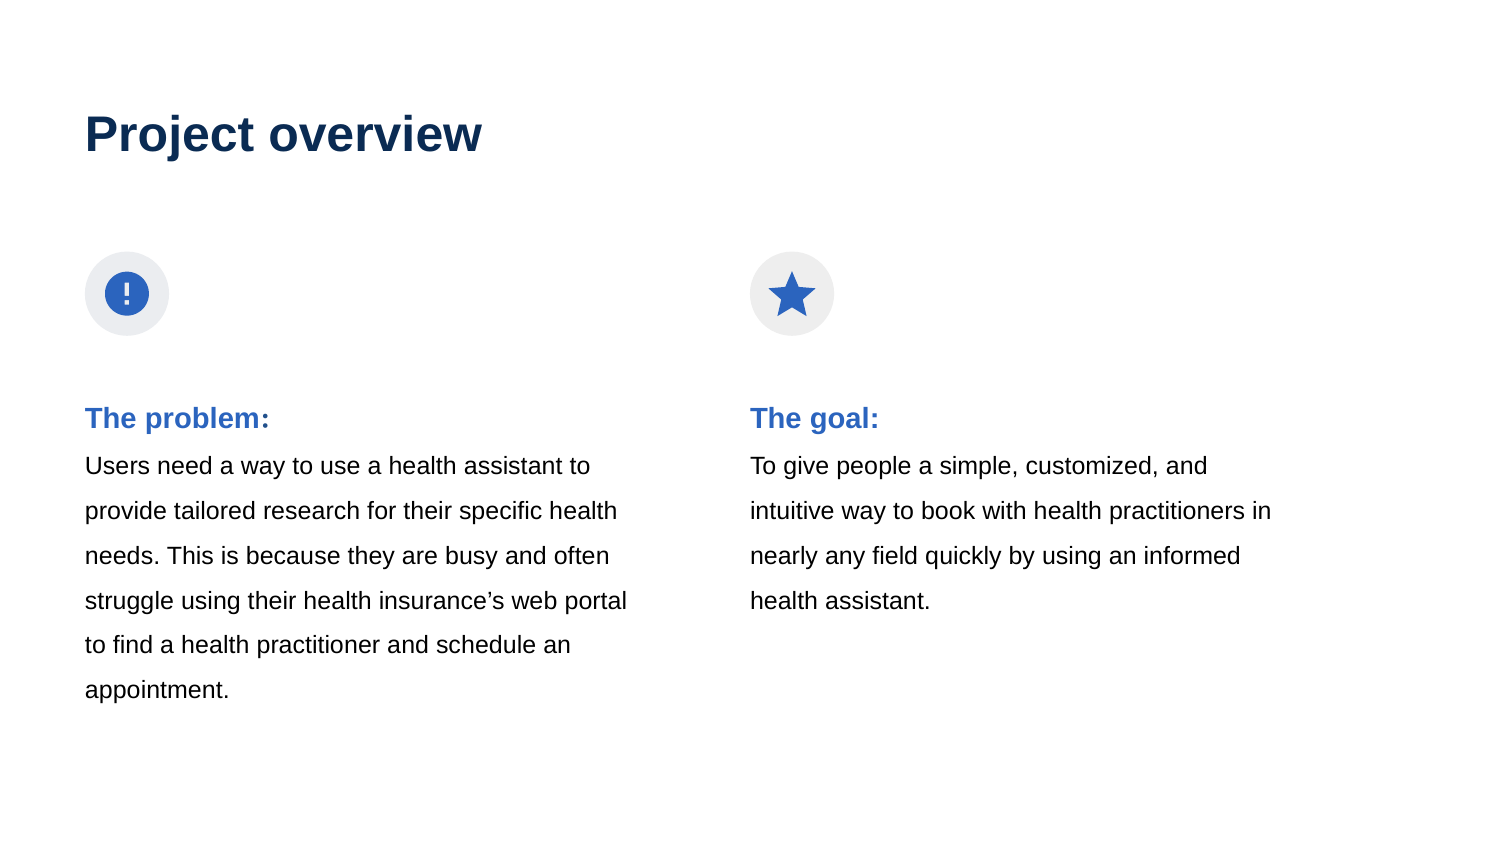

Project overview

The problem:
Users need a way to use a health assistant to provide tailored research for their specific health needs. This is because they are busy and often struggle using their health insurance’s web portal to find a health practitioner and schedule an appointment.

The goal:
To give people a simple, customized, and intuitive way to book with health practitioners in nearly any field quickly by using an informed health assistant.